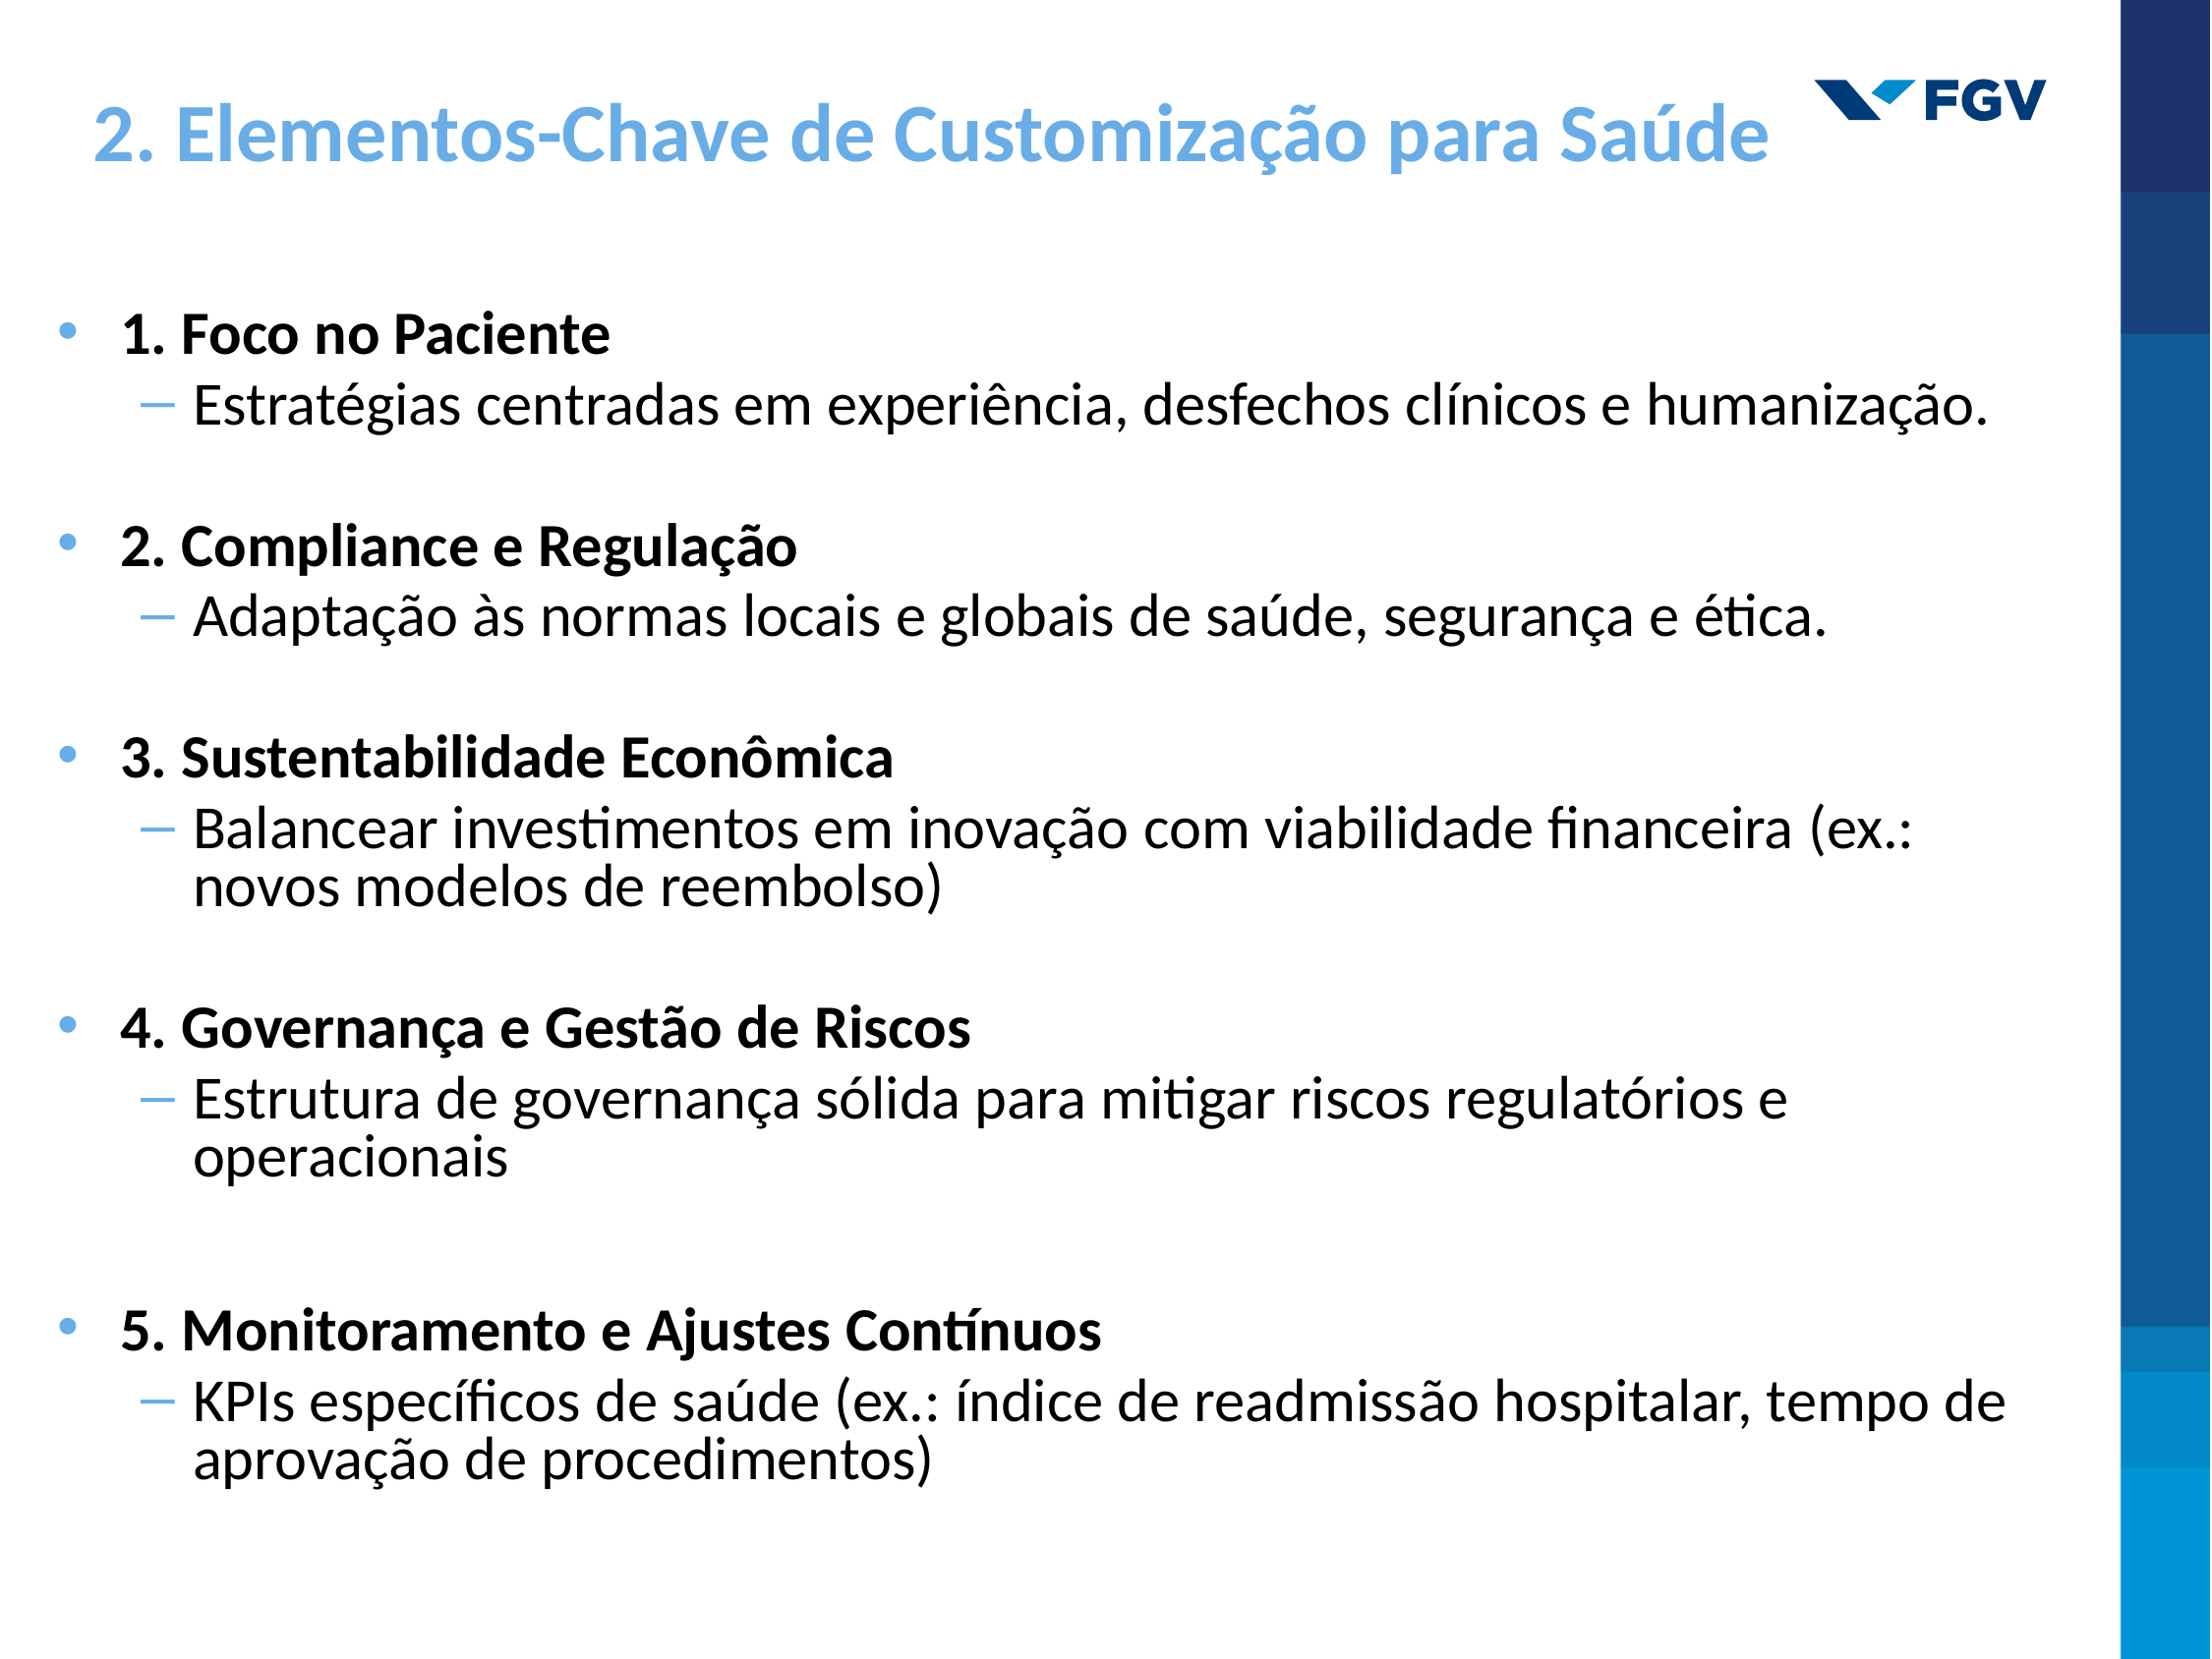

# 2. Elementos-Chave de Customização para Saúde
1. Foco no Paciente
Estratégias centradas em experiência, desfechos clínicos e humanização.

2. Compliance e Regulação
Adaptação às normas locais e globais de saúde, segurança e ética.

3. Sustentabilidade Econômica
Balancear investimentos em inovação com viabilidade financeira (ex.: novos modelos de reembolso)

4. Governança e Gestão de Riscos
Estrutura de governança sólida para mitigar riscos regulatórios e operacionais

5. Monitoramento e Ajustes Contínuos
KPIs específicos de saúde (ex.: índice de readmissão hospitalar, tempo de aprovação de procedimentos)